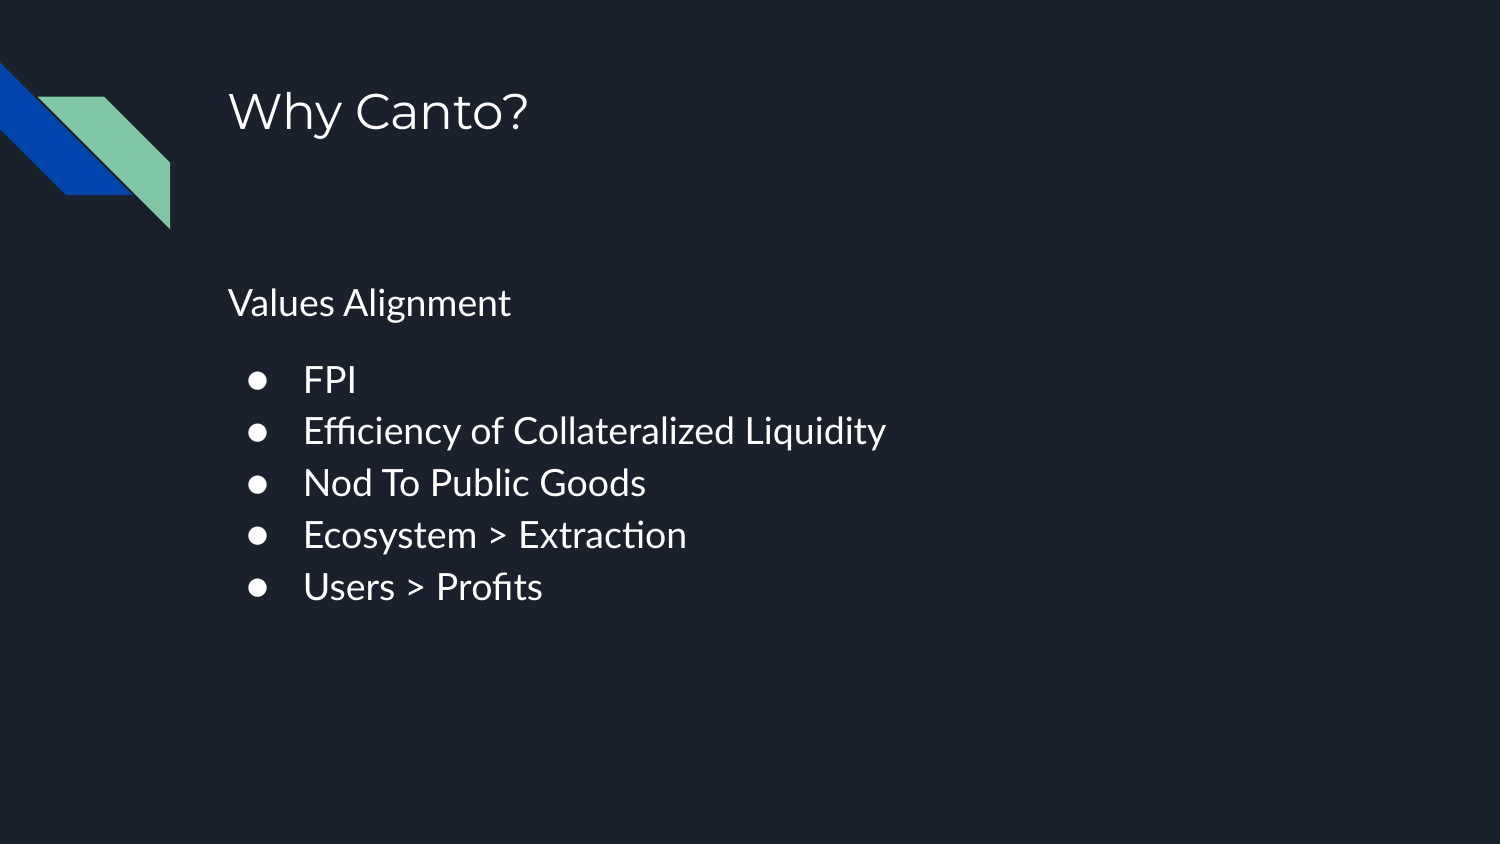

# Why Canto?
Values Alignment
FPI
Efficiency of Collateralized Liquidity
Nod To Public Goods
Ecosystem > Extraction
Users > Profits